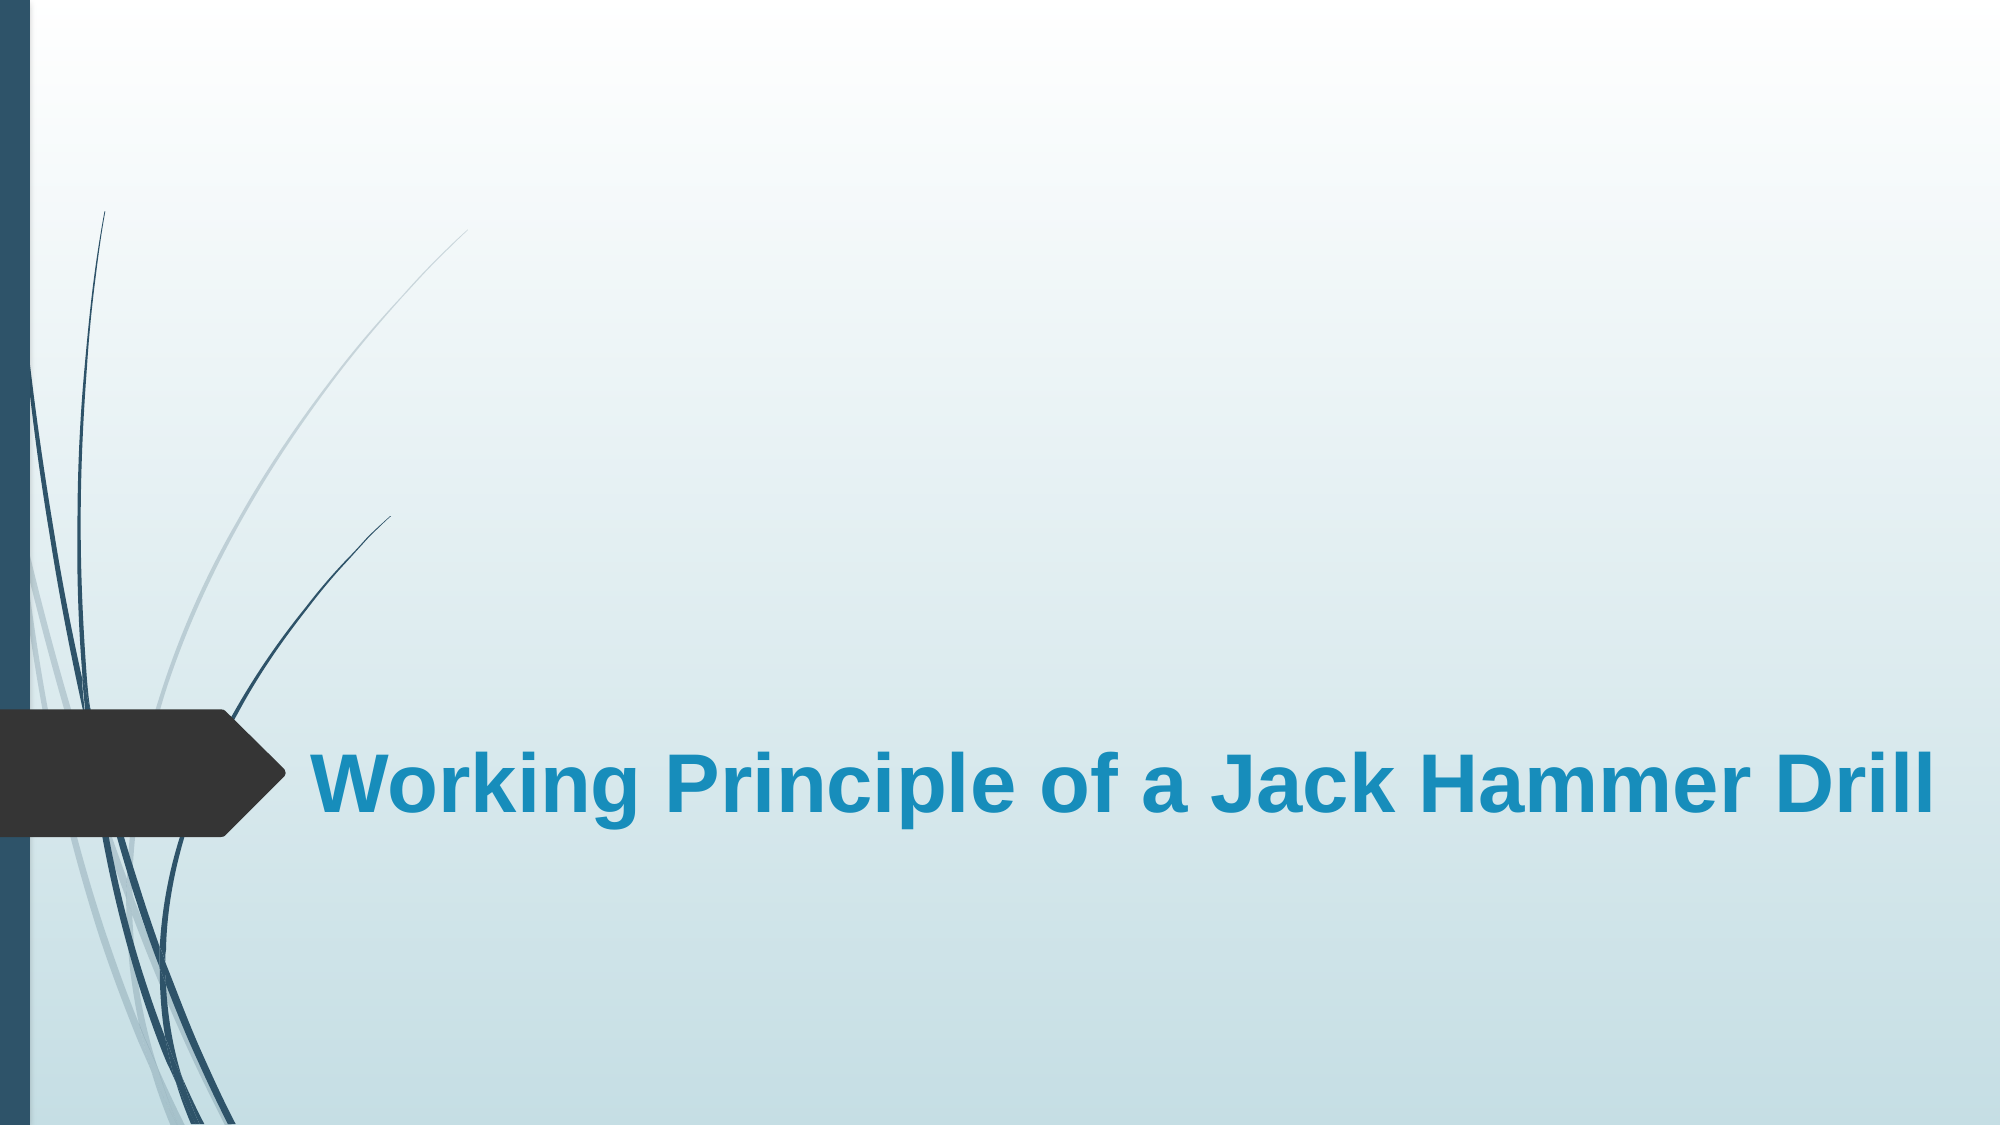

# Working Principle of a Jack Hammer Drill